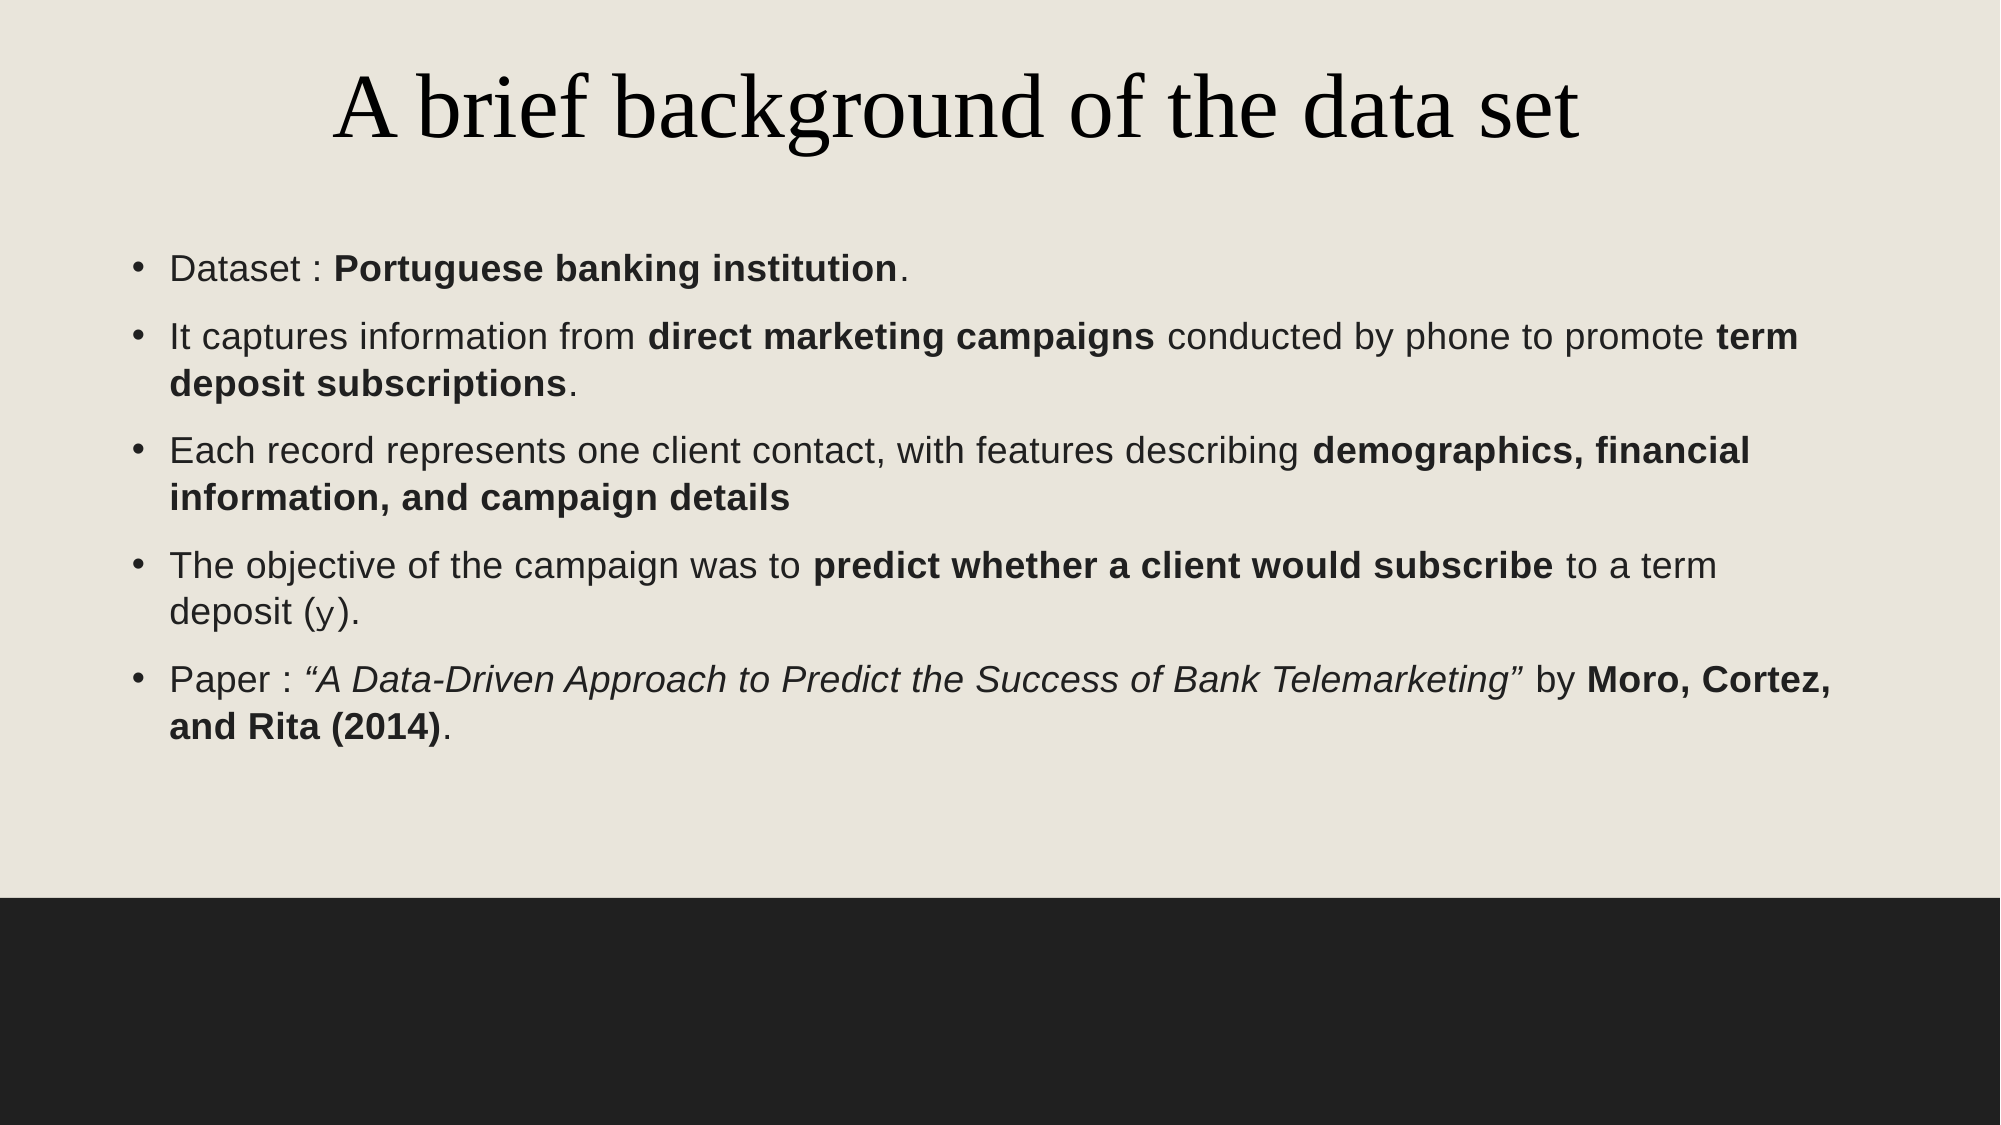

A brief background of the data set

Dataset : Portuguese banking institution.
It captures information from direct marketing campaigns conducted by phone to promote term deposit subscriptions.
Each record represents one client contact, with features describing demographics, financial information, and campaign details
The objective of the campaign was to predict whether a client would subscribe to a term deposit (y).
Paper : “A Data-Driven Approach to Predict the Success of Bank Telemarketing” by Moro, Cortez, and Rita (2014).